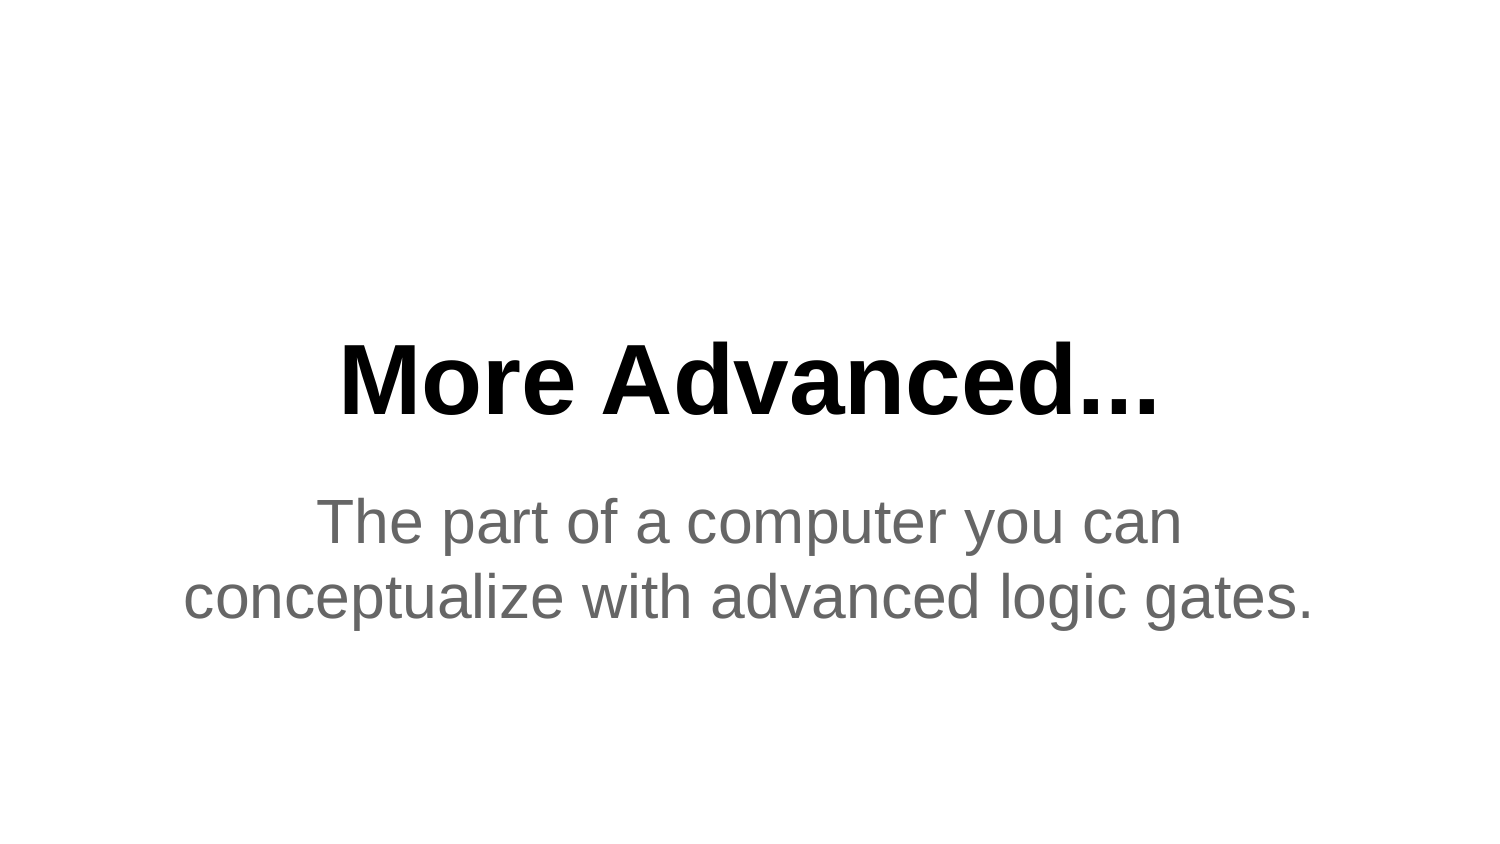

# More Advanced...
The part of a computer you can conceptualize with advanced logic gates.